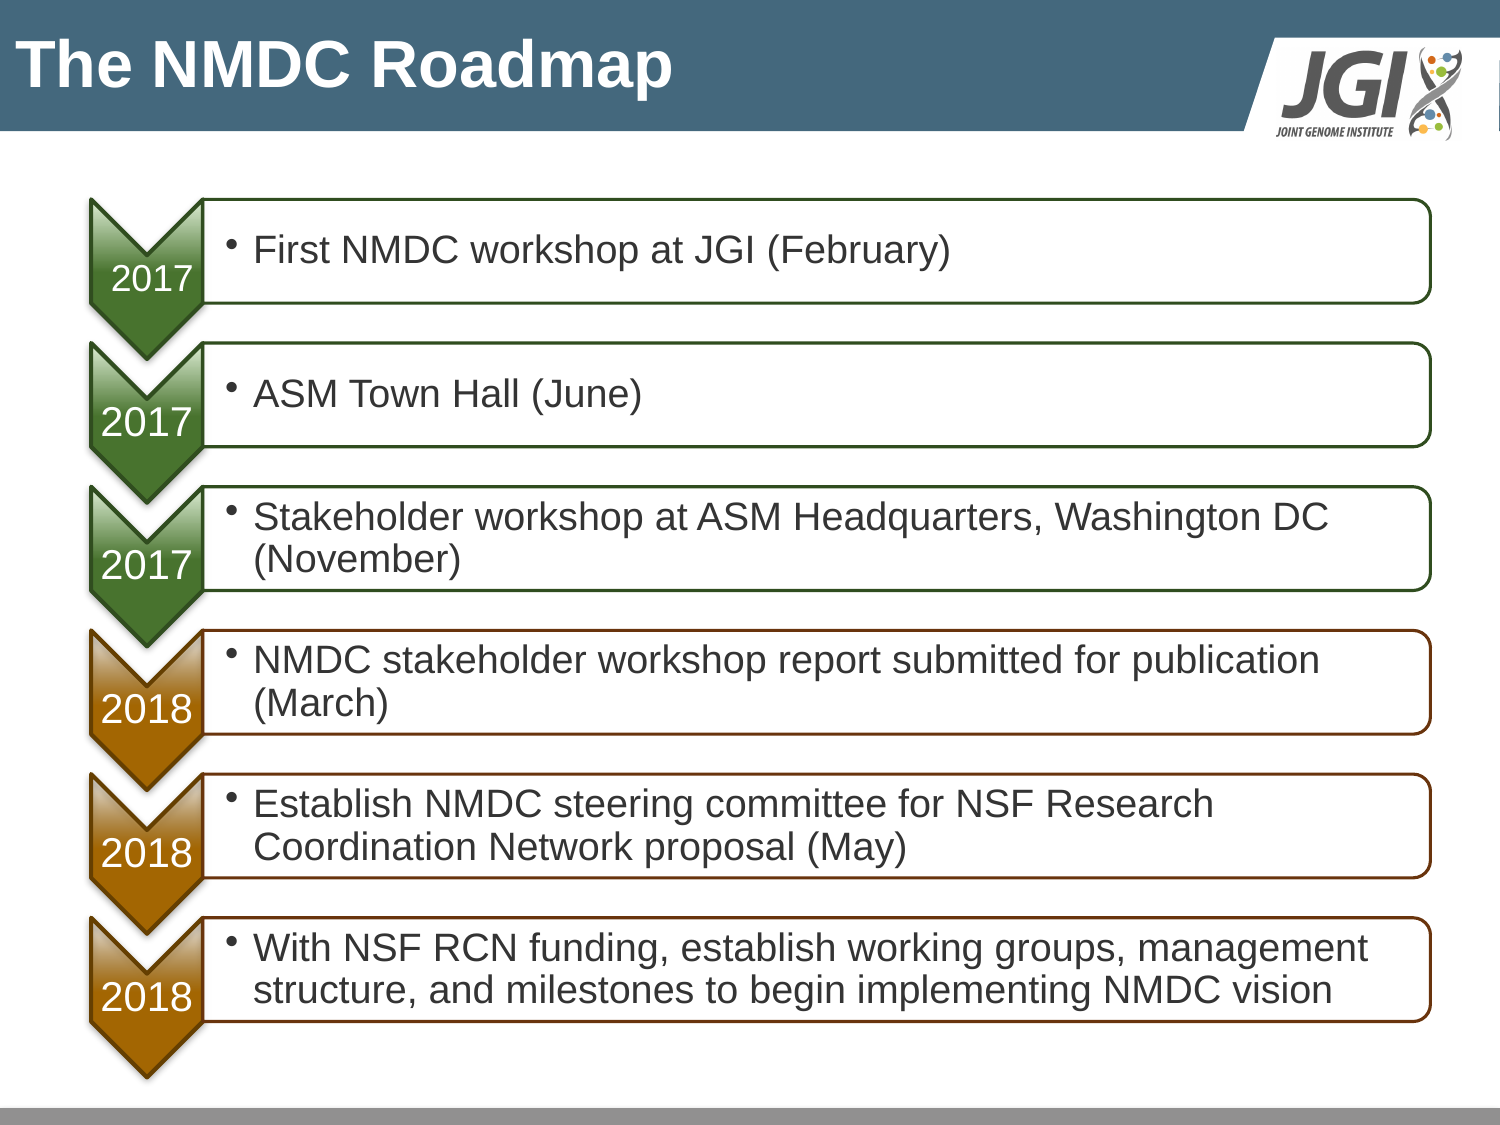

# The NMDC Roadmap

 2017
First NMDC workshop at JGI (February)
2017
ASM Town Hall (June)
2017
Stakeholder workshop at ASM Headquarters, Washington DC (November)
2018
NMDC stakeholder workshop report submitted for publication (March)
2018
Establish NMDC steering committee for NSF Research Coordination Network proposal (May)
2018
With NSF RCN funding, establish working groups, management structure, and milestones to begin implementing NMDC vision